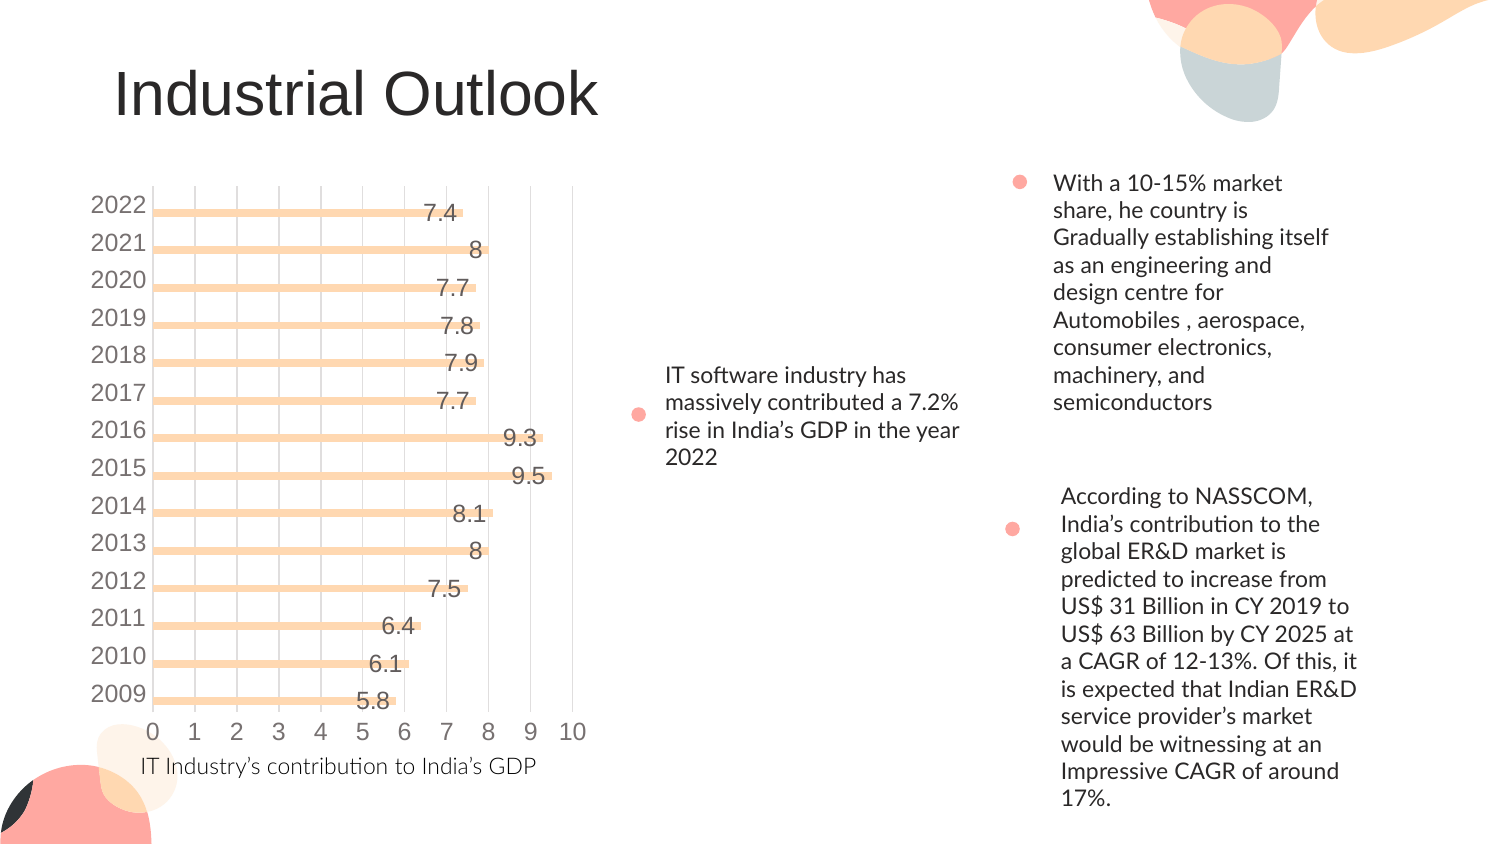

# Industrial Outlook
With a 10-15% market
share, he country is
Gradually establishing itself
as an engineering and
design centre for
Automobiles , aerospace,
consumer electronics,
machinery, and
semiconductors

### Chart

| Category | Series 1 | Column2 | Column3 |
|---|---|---|---|
| 2009 | 5.8 | None | None |
| 2010 | 6.1 | None | None |
| 2011 | 6.4 | None | None |
| 2012 | 7.5 | None | None |
| 2013 | 8.0 | None | None |
| 2014 | 8.1 | None | None |
| 2015 | 9.5 | None | None |
| 2016 | 9.3 | None | None |
| 2017 | 7.7 | None | None |
| 2018 | 7.9 | None | None |
| 2019 | 7.8 | None | None |
| 2020 | 7.7 | None | None |
| 2021 | 8.0 | None | None |
| 2022 | 7.4 | None | None |
IT software industry has
massively contributed a 7.2%
rise in India’s GDP in the year
2022

According to NASSCOM,
India’s contribution to the
global ER&D market is
predicted to increase from
US$ 31 Billion in CY 2019 to
US$ 63 Billion by CY 2025 at
a CAGR of 12-13%. Of this, it
is expected that Indian ER&D
service provider’s market
would be witnessing at an
Impressive CAGR of around
17%.

IT Industry’s contribution to India’s GDP